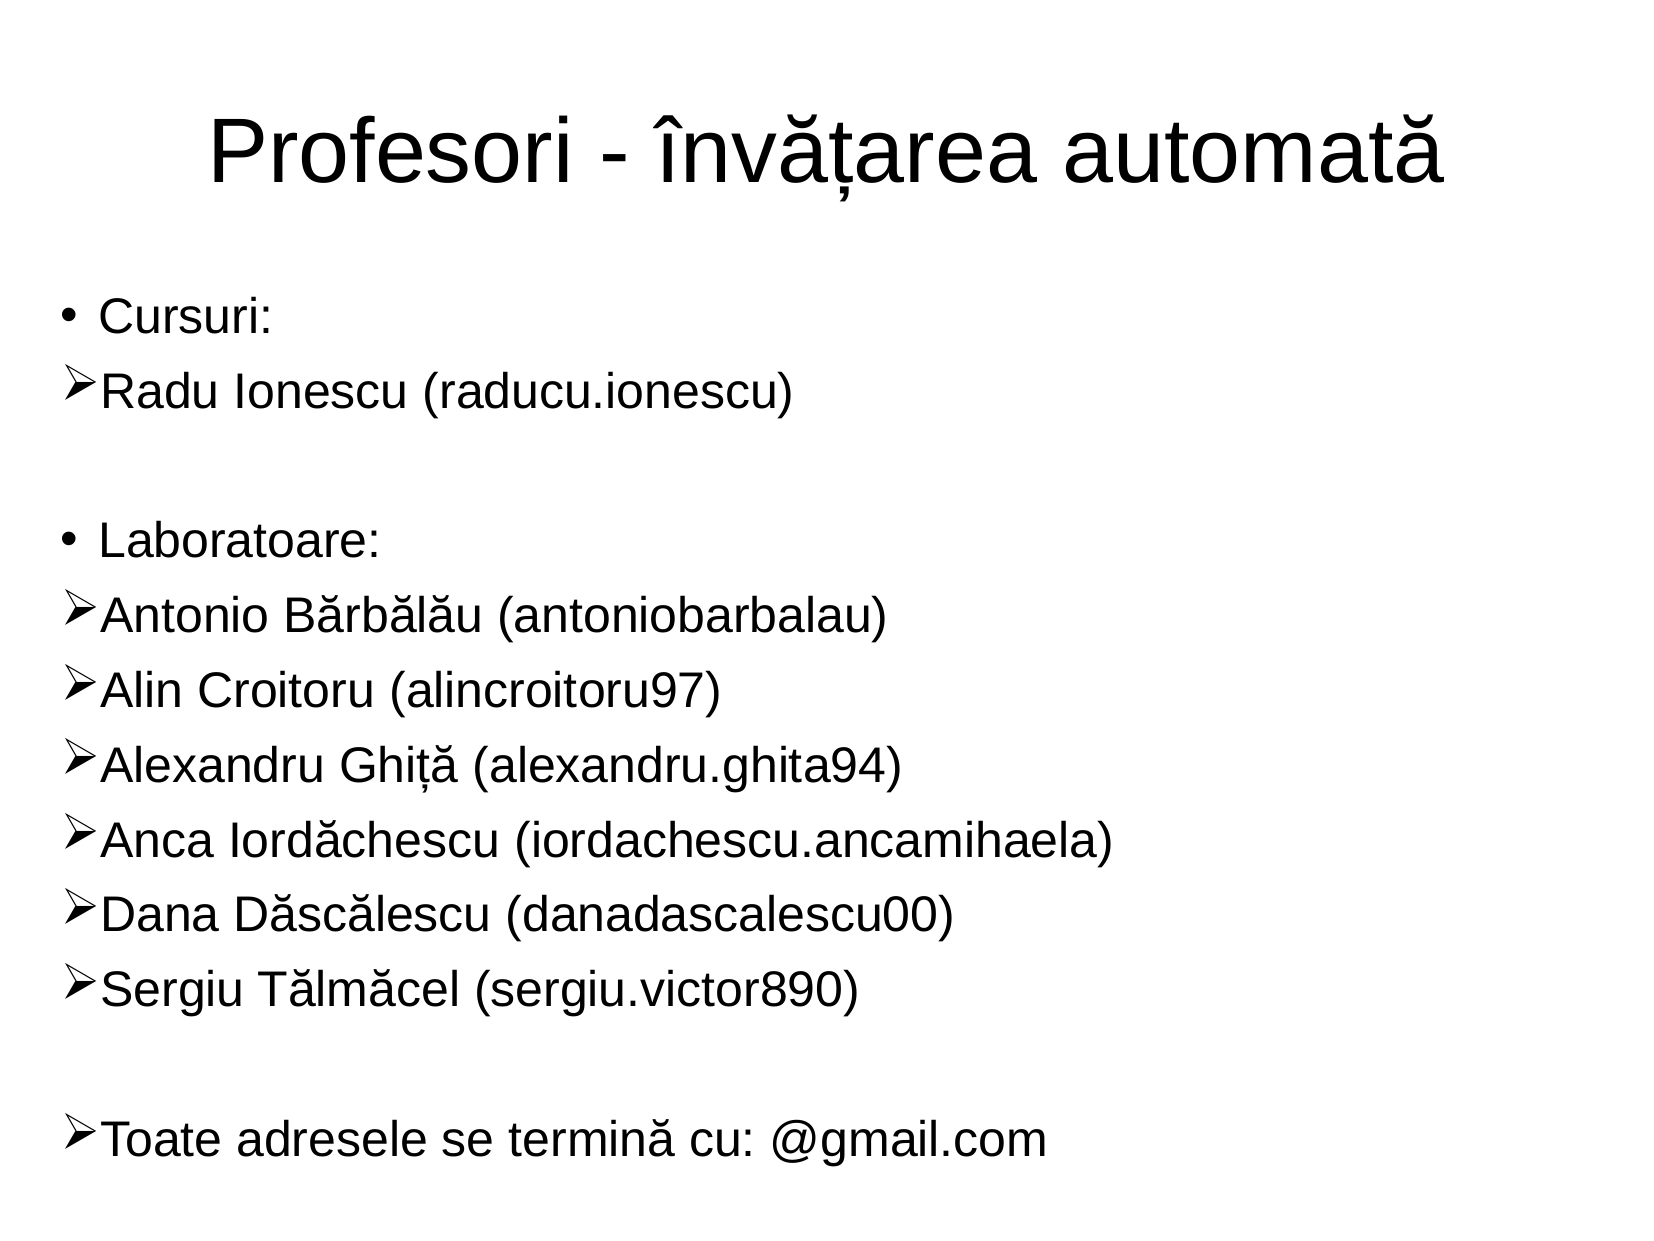

# Profesori - învățarea automată
Cursuri:
Radu Ionescu (raducu.ionescu)

Laboratoare:
Antonio Bărbălău (antoniobarbalau)
Alin Croitoru (alincroitoru97)
Alexandru Ghiță (alexandru.ghita94)
Anca Iordăchescu (iordachescu.ancamihaela)
Dana Dăscălescu (danadascalescu00)
Sergiu Tălmăcel (sergiu.victor890)

Toate adresele se termină cu: @gmail.com